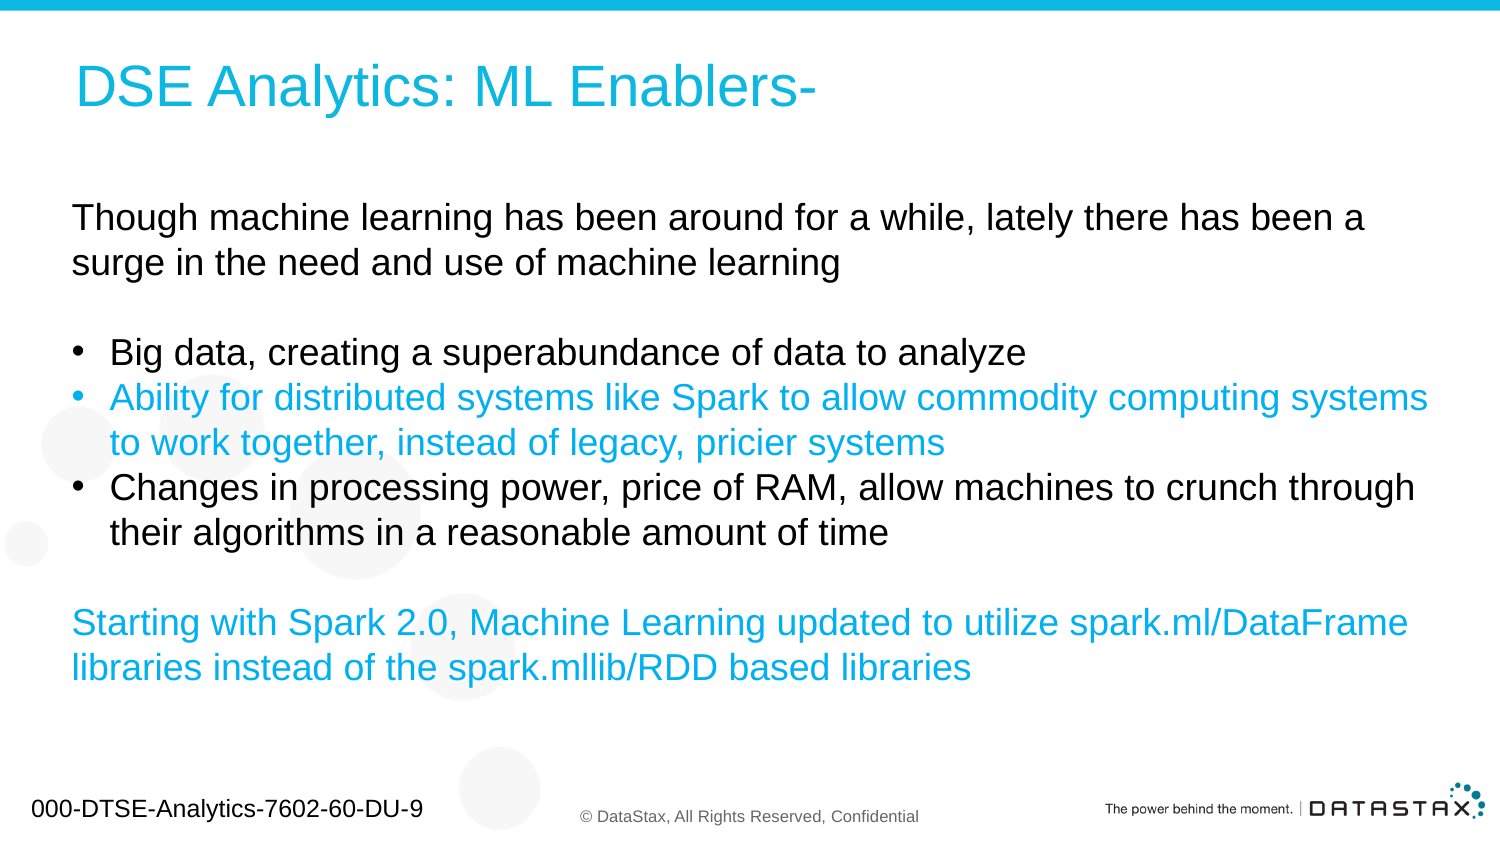

# DSE Analytics: ML Enablers-
Though machine learning has been around for a while, lately there has been a surge in the need and use of machine learning

Big data, creating a superabundance of data to analyze
Ability for distributed systems like Spark to allow commodity computing systems to work together, instead of legacy, pricier systems
Changes in processing power, price of RAM, allow machines to crunch through their algorithms in a reasonable amount of time

Starting with Spark 2.0, Machine Learning updated to utilize spark.ml/DataFrame libraries instead of the spark.mllib/RDD based libraries
000-DTSE-Analytics-7602-60-DU-9